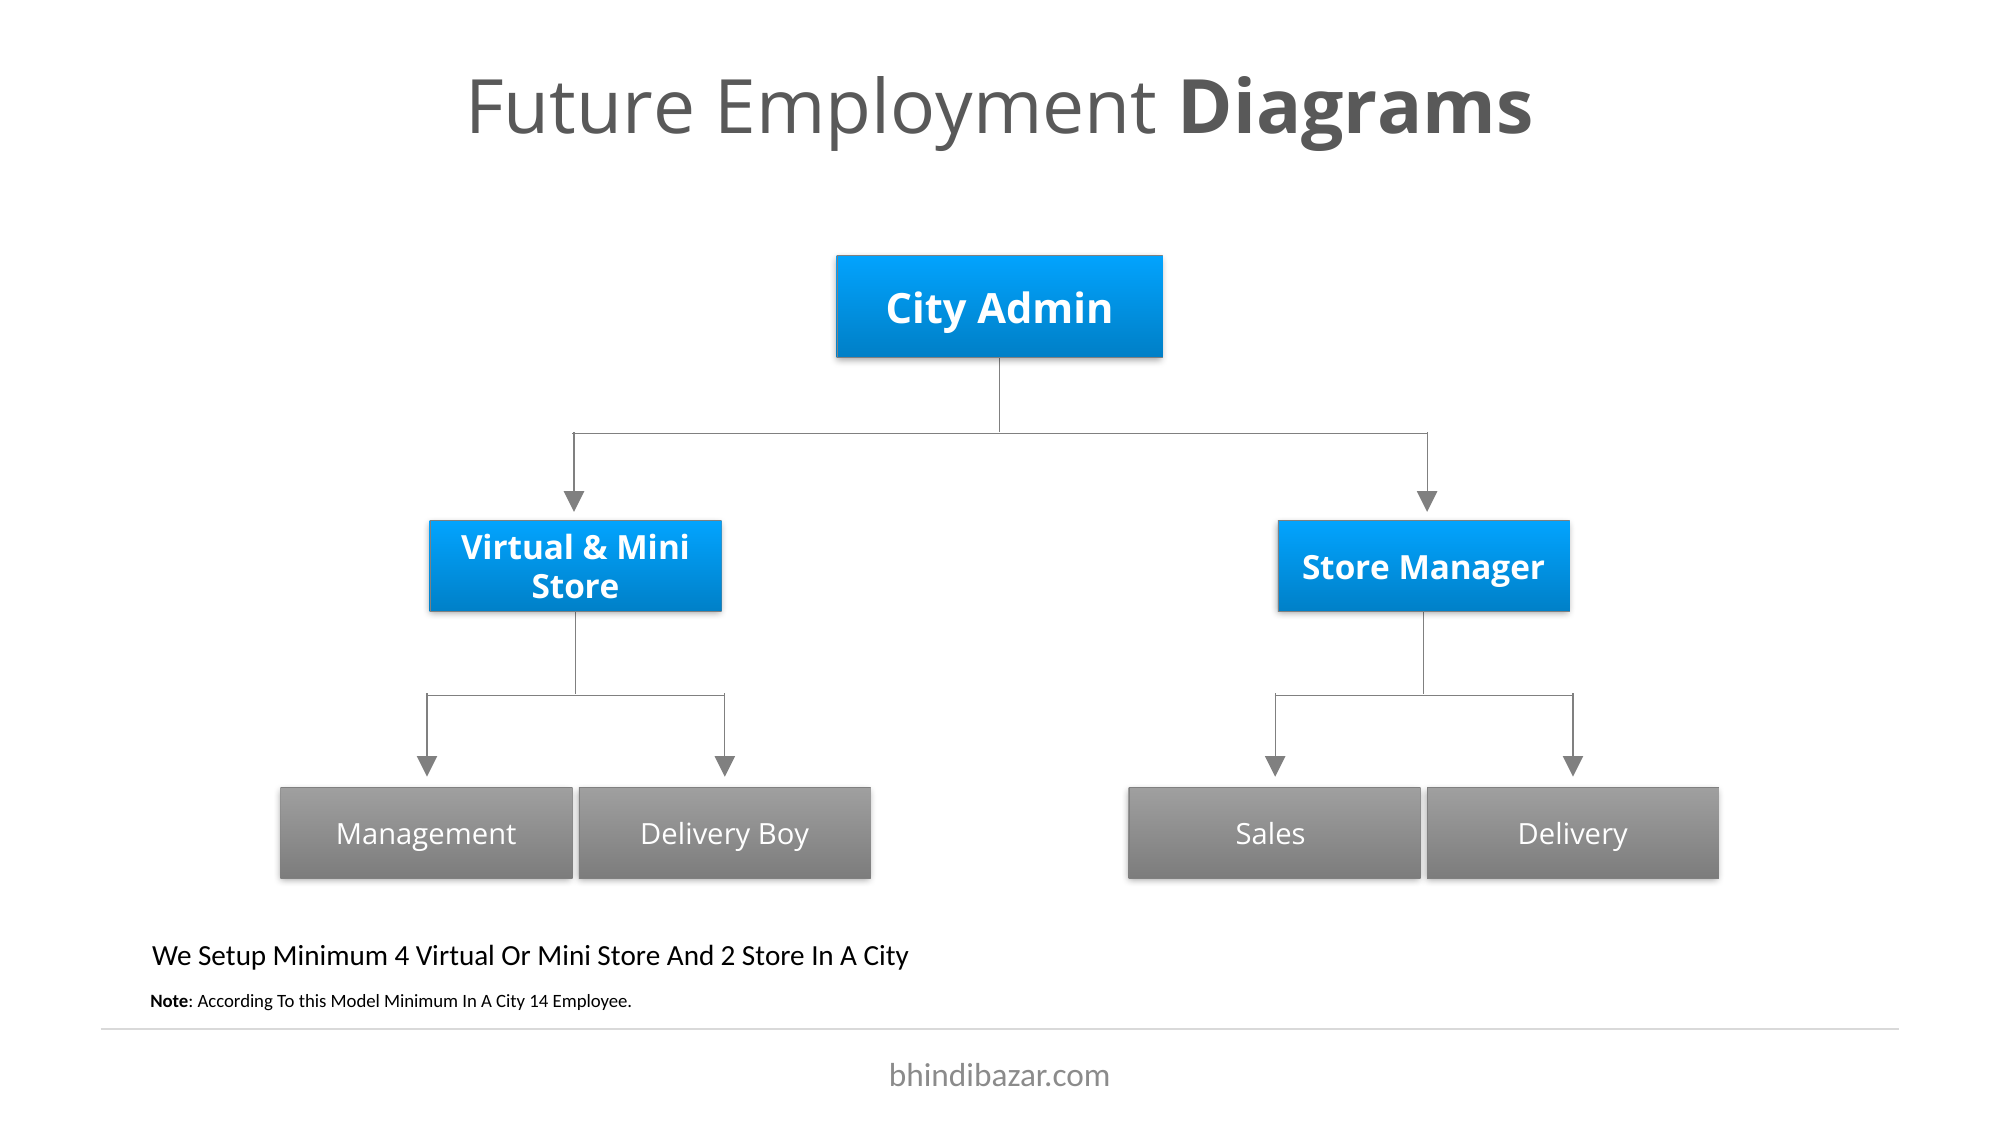

# Future Employment Diagrams
City Admin
Virtual & Mini Store
Store Manager
Management
Delivery Boy
Sales
Delivery
We Setup Minimum 4 Virtual Or Mini Store And 2 Store In A City
Note: According To this Model Minimum In A City 14 Employee.
bhindibazar.com